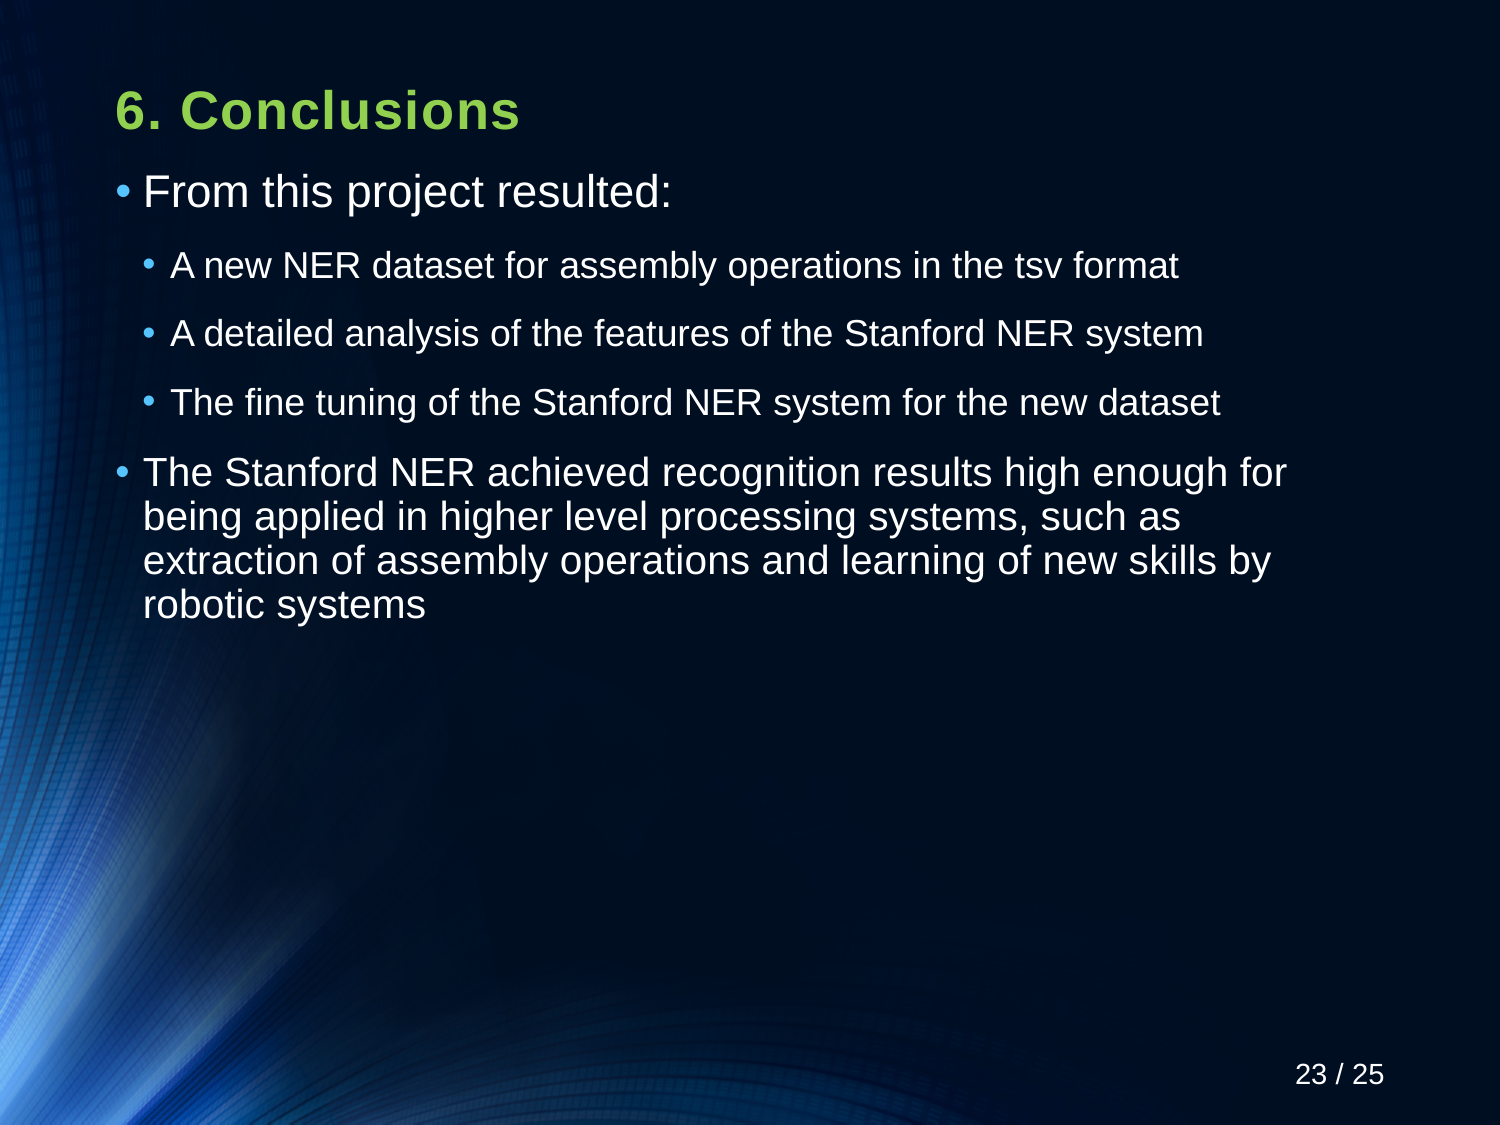

# 6. Conclusions
From this project resulted:
A new NER dataset for assembly operations in the tsv format
A detailed analysis of the features of the Stanford NER system
The fine tuning of the Stanford NER system for the new dataset
The Stanford NER achieved recognition results high enough for being applied in higher level processing systems, such as extraction of assembly operations and learning of new skills by robotic systems

23 / 25